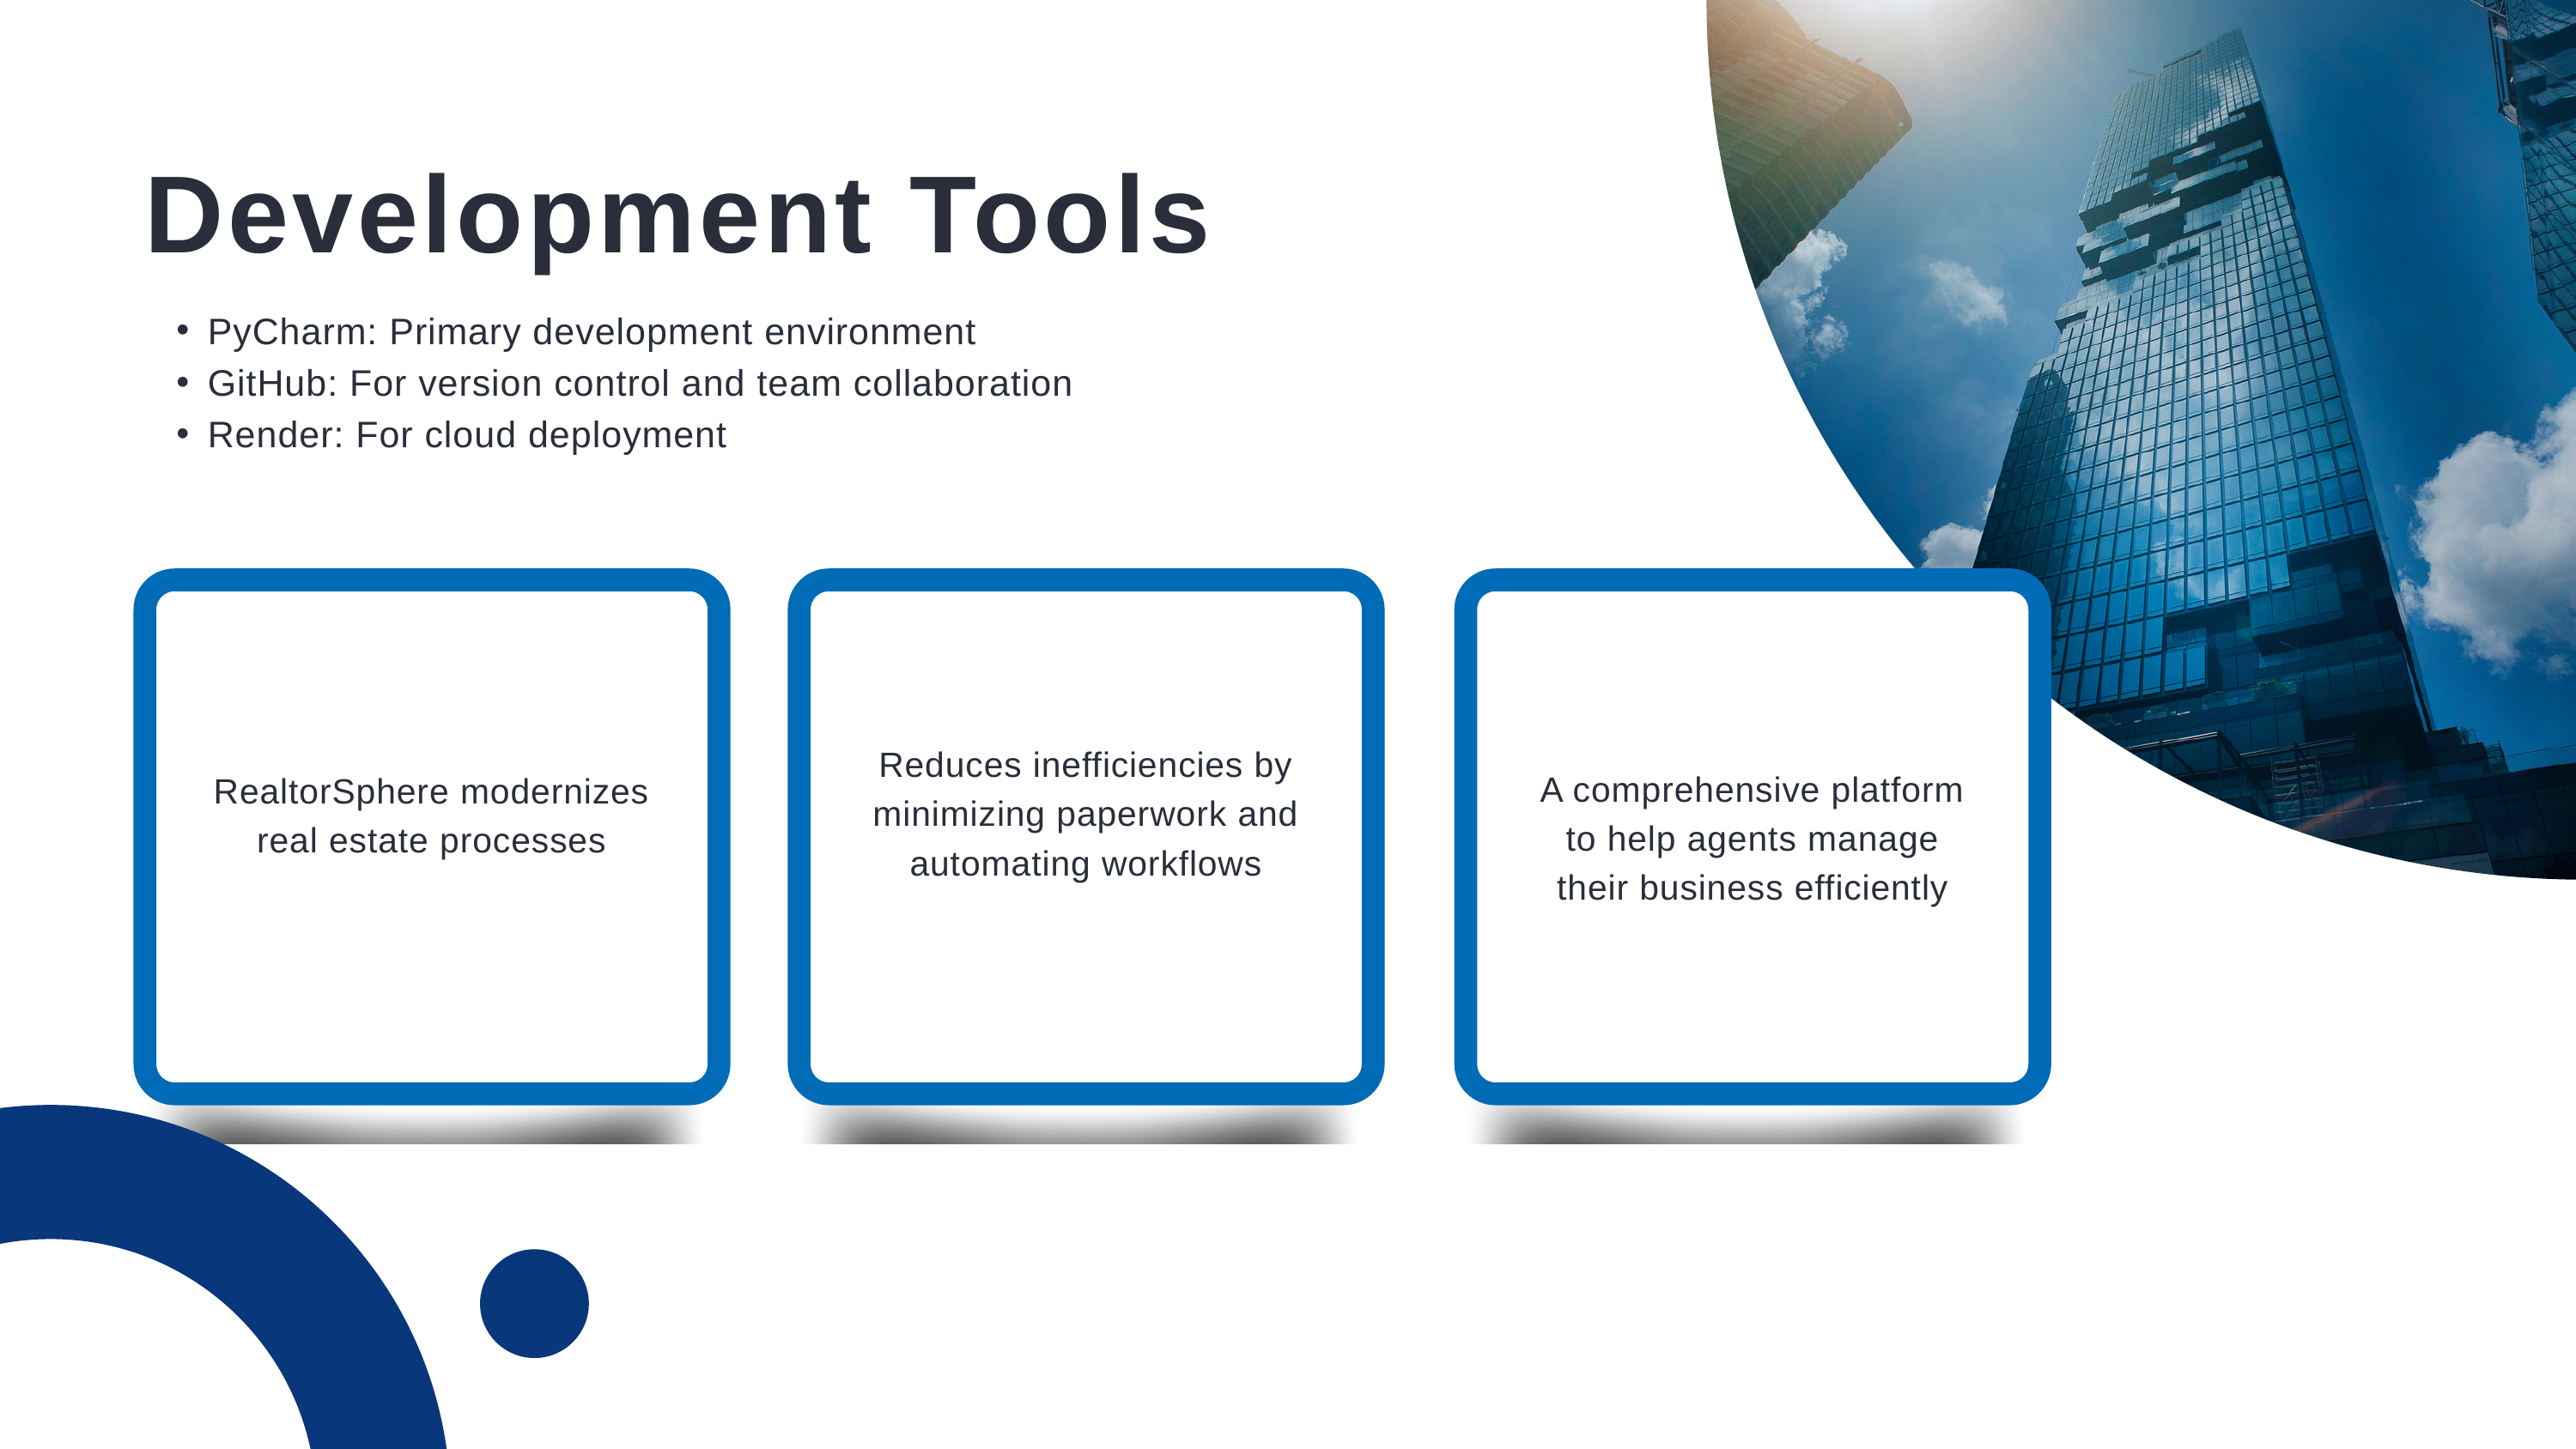

Development Tools
PyCharm: Primary development environment
GitHub: For version control and team collaboration
Render: For cloud deployment

Reduces inefficiencies by minimizing paperwork and automating workflows

A comprehensive platform to help agents manage their business efficiently
RealtorSphere modernizes real estate processes